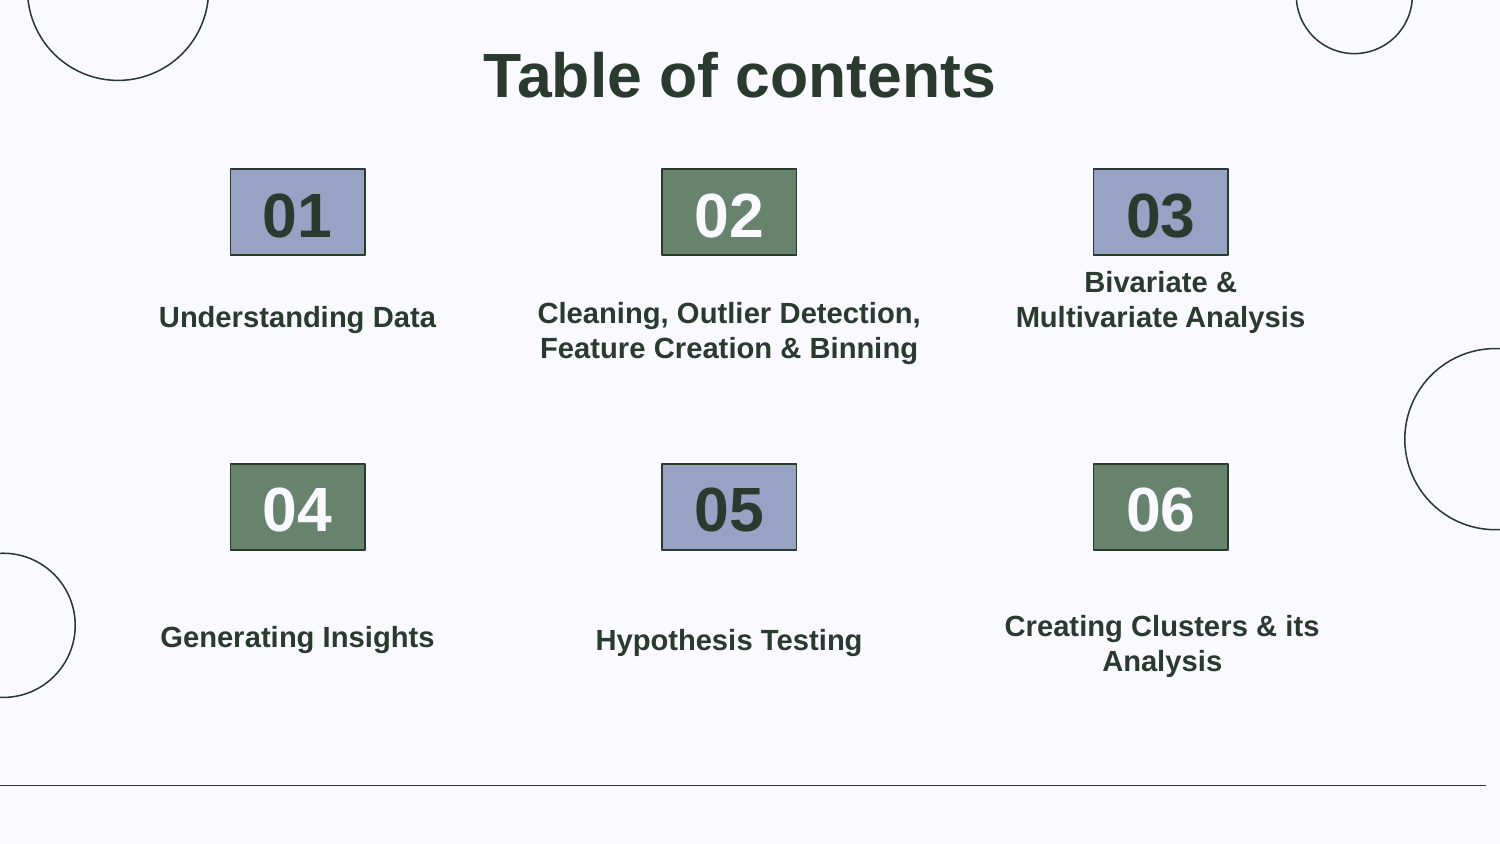

# Table of contents
01
02
03
Understanding Data
Bivariate & Multivariate Analysis
Cleaning, Outlier Detection, Feature Creation & Binning
04
05
06
Generating Insights
Hypothesis Testing
Creating Clusters & its Analysis